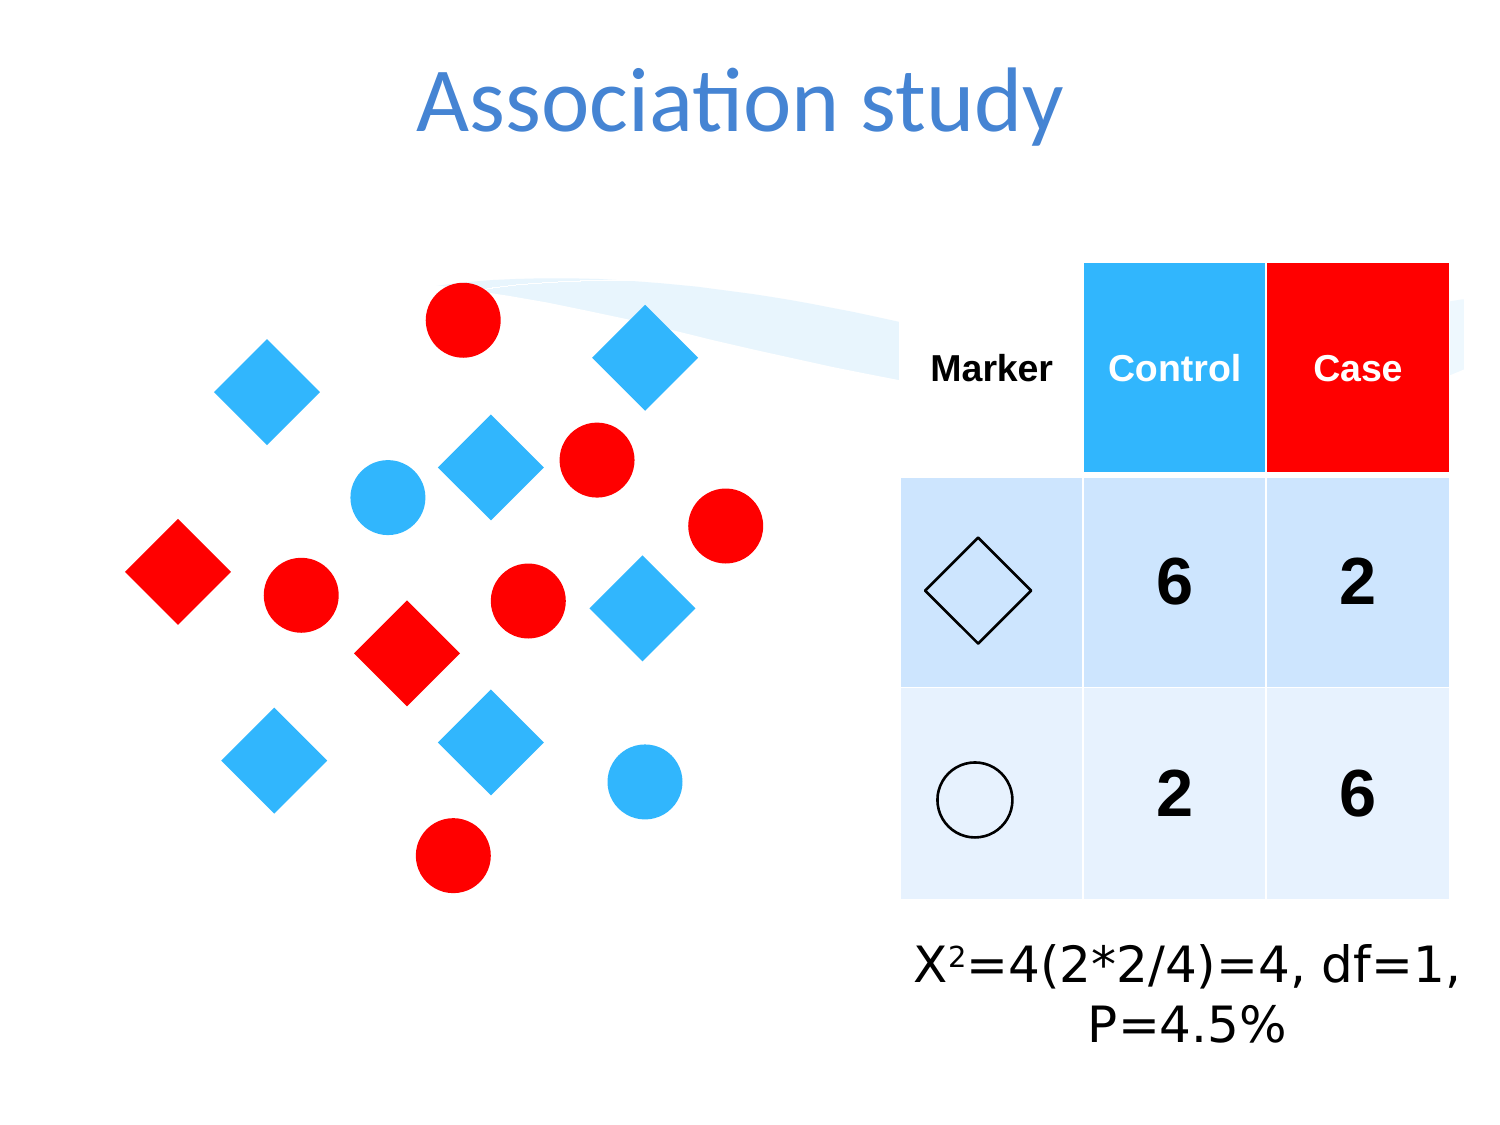

# Association study
| Marker | Control | Case |
| --- | --- | --- |
|  | 6 | 2 |
|  | 2 | 6 |

X2=4(2*2/4)=4, df=1, P=4.5%